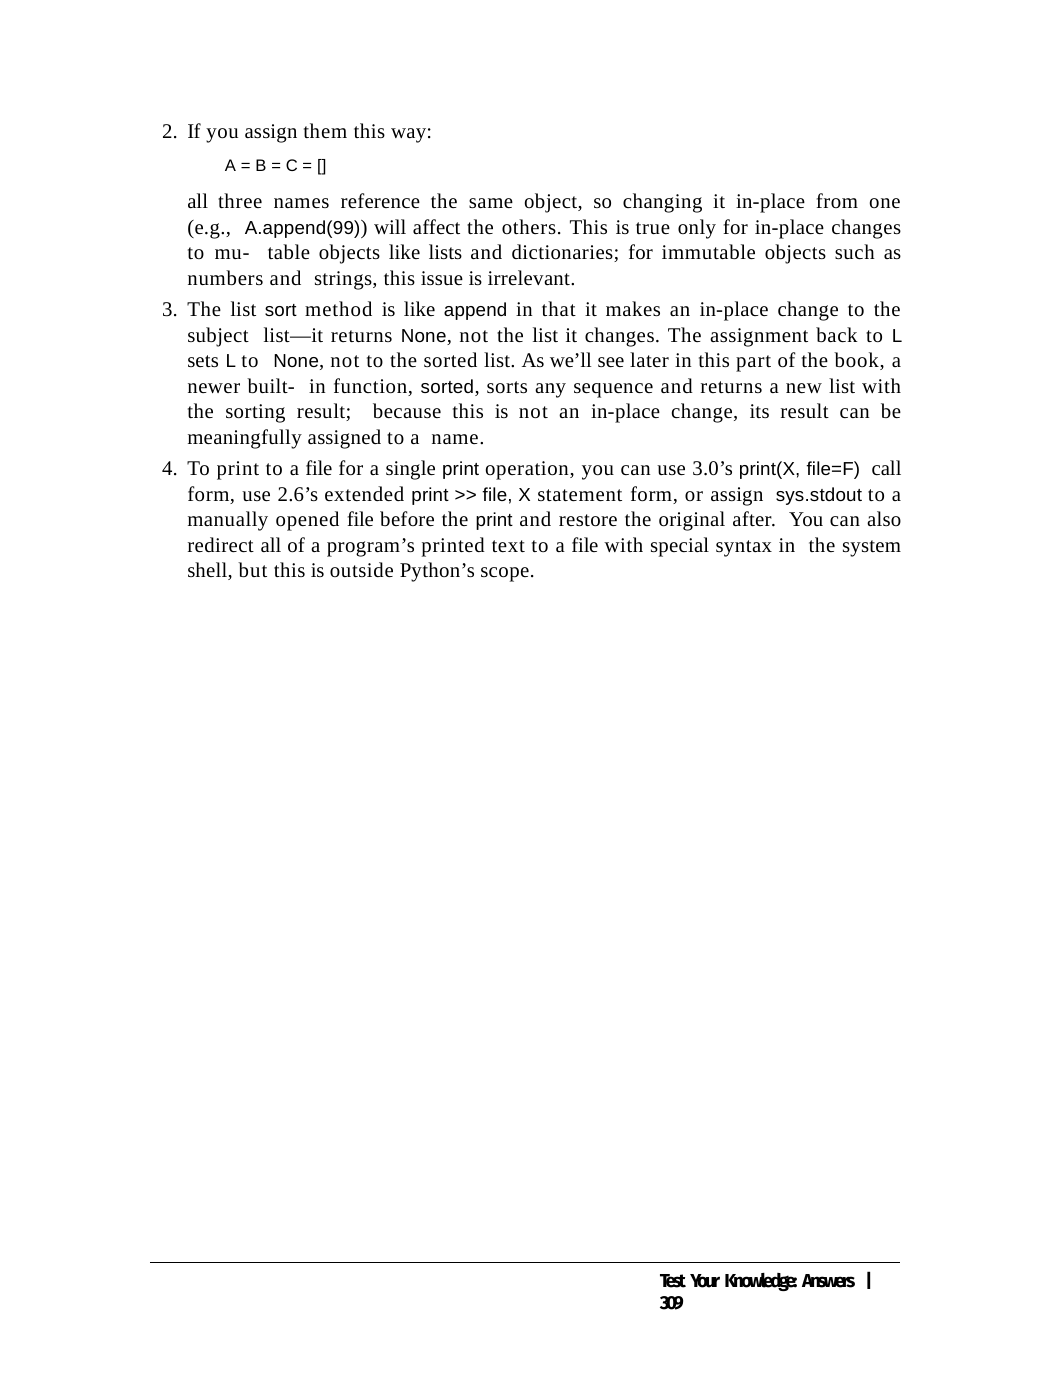

If you assign them this way:
A = B = C = []
all three names reference the same object, so changing it in-place from one (e.g.,  A.append(99)) will affect the others. This is true only for in-place changes to mu-  table objects like lists and dictionaries; for immutable objects such as numbers and  strings, this issue is irrelevant.
The list sort method is like append in that it makes an in-place change to the subject  list—it returns None, not the list it changes. The assignment back to L sets L to  None, not to the sorted list. As we’ll see later in this part of the book, a newer built-  in function, sorted, sorts any sequence and returns a new list with the sorting result;  because this is not an in-place change, its result can be meaningfully assigned to a  name.
To print to a file for a single print operation, you can use 3.0’s print(X, file=F)  call form, use 2.6’s extended print >> file, X statement form, or assign  sys.stdout to a manually opened file before the print and restore the original after.  You can also redirect all of a program’s printed text to a file with special syntax in  the system shell, but this is outside Python’s scope.

Test Your Knowledge: Answers  |  309